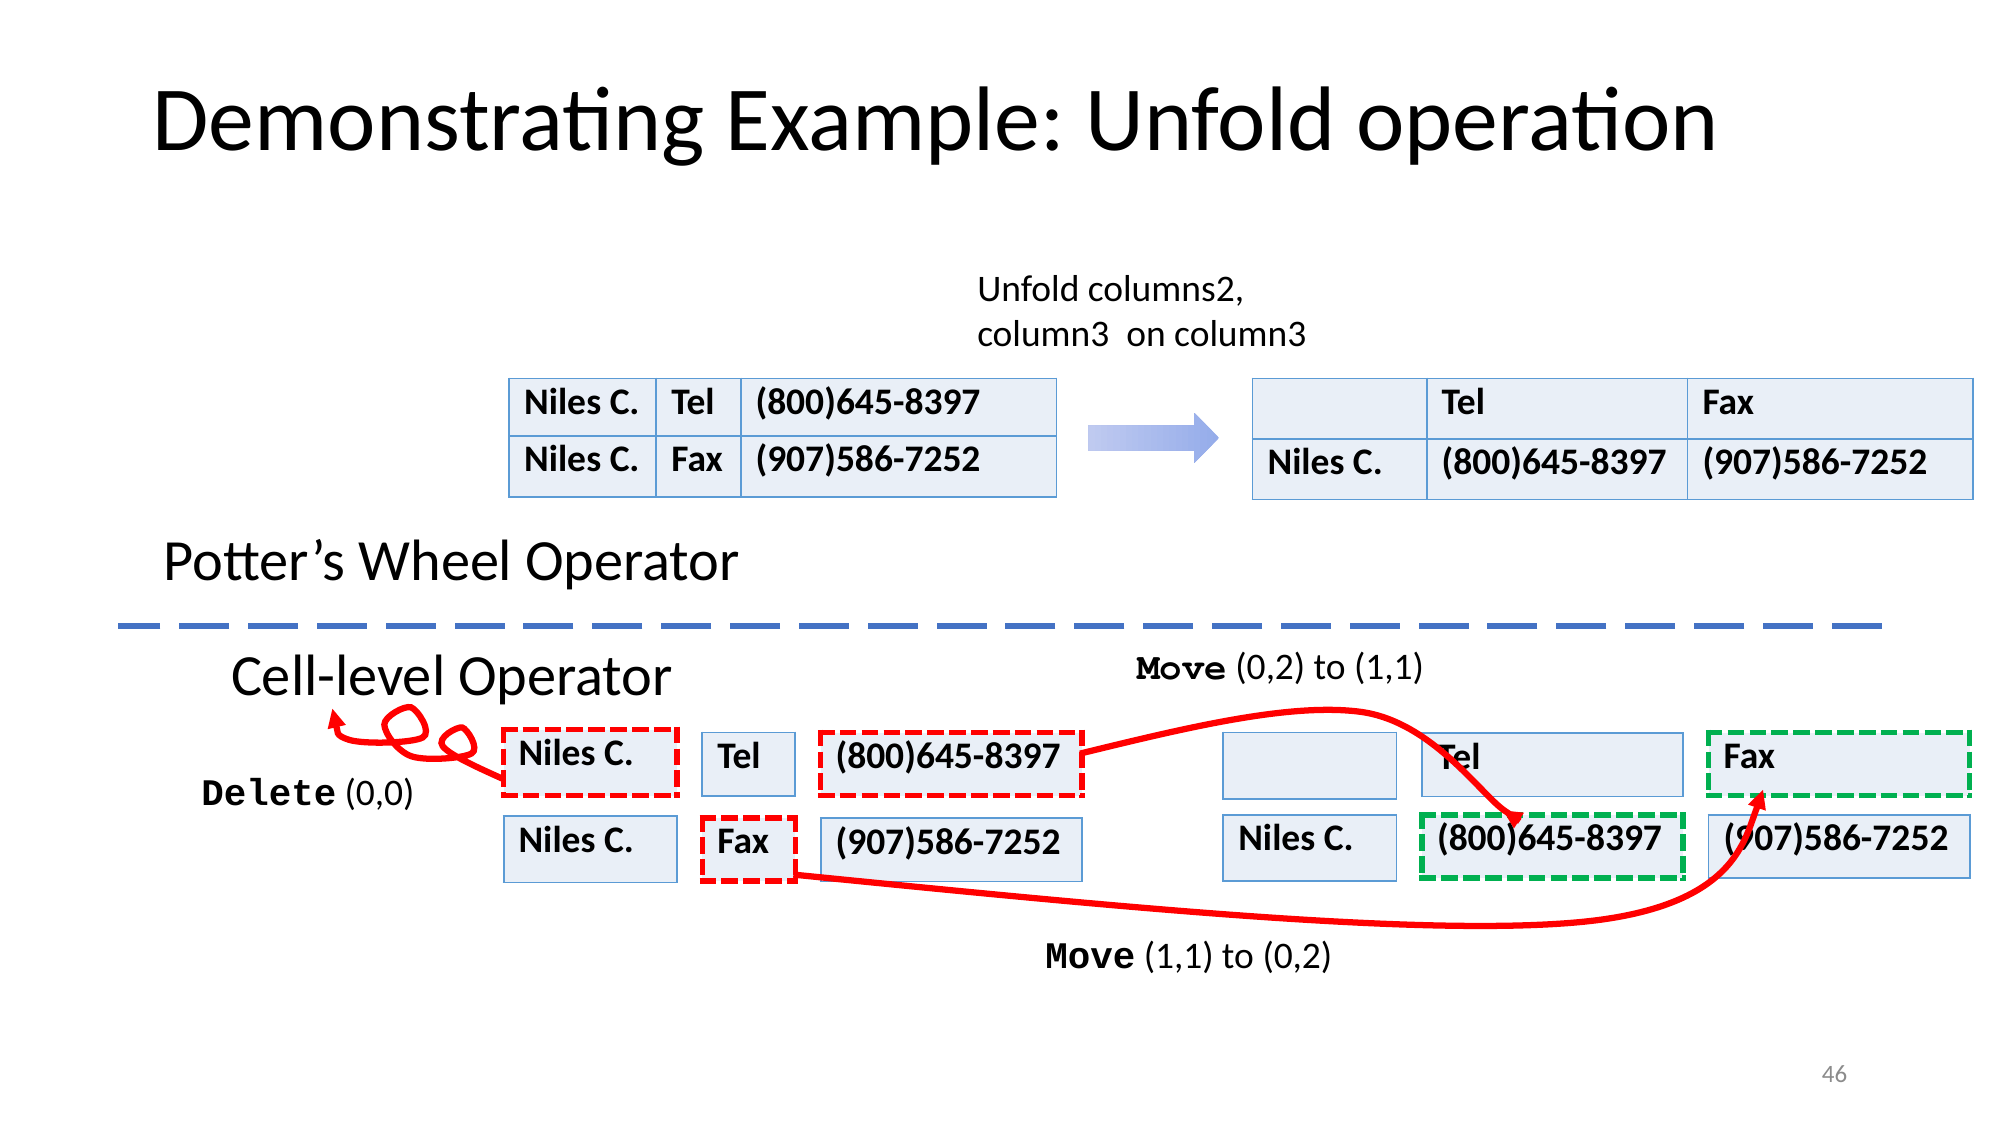

Demonstrating Example: Unfold operation
Unfold columns2, column3  on column3
| Niles C. | Tel | (800)645-8397 |
| --- | --- | --- |
| Niles C. | Fax | (907)586-7252 |
|  | Tel | Fax |
| --- | --- | --- |
| Niles C. | (800)645-8397 | (907)586-7252 |

Potter’s Wheel Operator
Cell-level Operator
Move (0,2) to (1,1)

| Niles C. |
| --- |
| Tel |
| --- |
| (800)645-8397 |
| --- |
|  |
| --- |
| Fax |
| --- |
| Tel |
| --- |
Delete (0,0)

| Niles C. |
| --- |
| (907)586-7252 |
| --- |
| (800)645-8397 |
| --- |
| Niles C. |
| --- |
| Fax |
| --- |
| (907)586-7252 |
| --- |
Move (1,1) to (0,2)
46